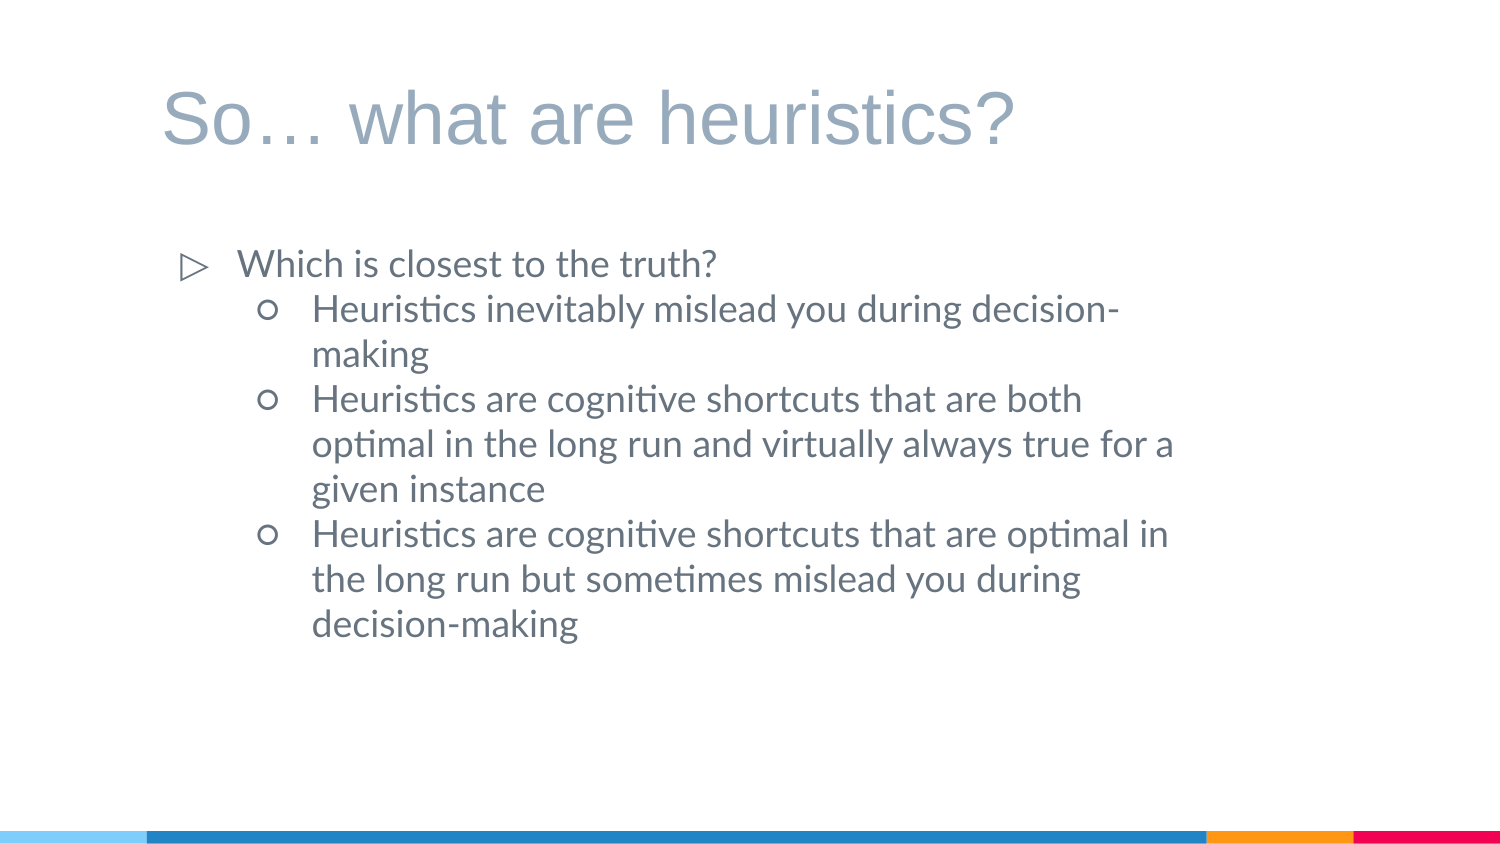

# So… what are heuristics?
Which is closest to the truth?
Heuristics inevitably mislead you during decision-making
Heuristics are cognitive shortcuts that are both optimal in the long run and virtually always true for a given instance
Heuristics are cognitive shortcuts that are optimal in the long run but sometimes mislead you during decision-making